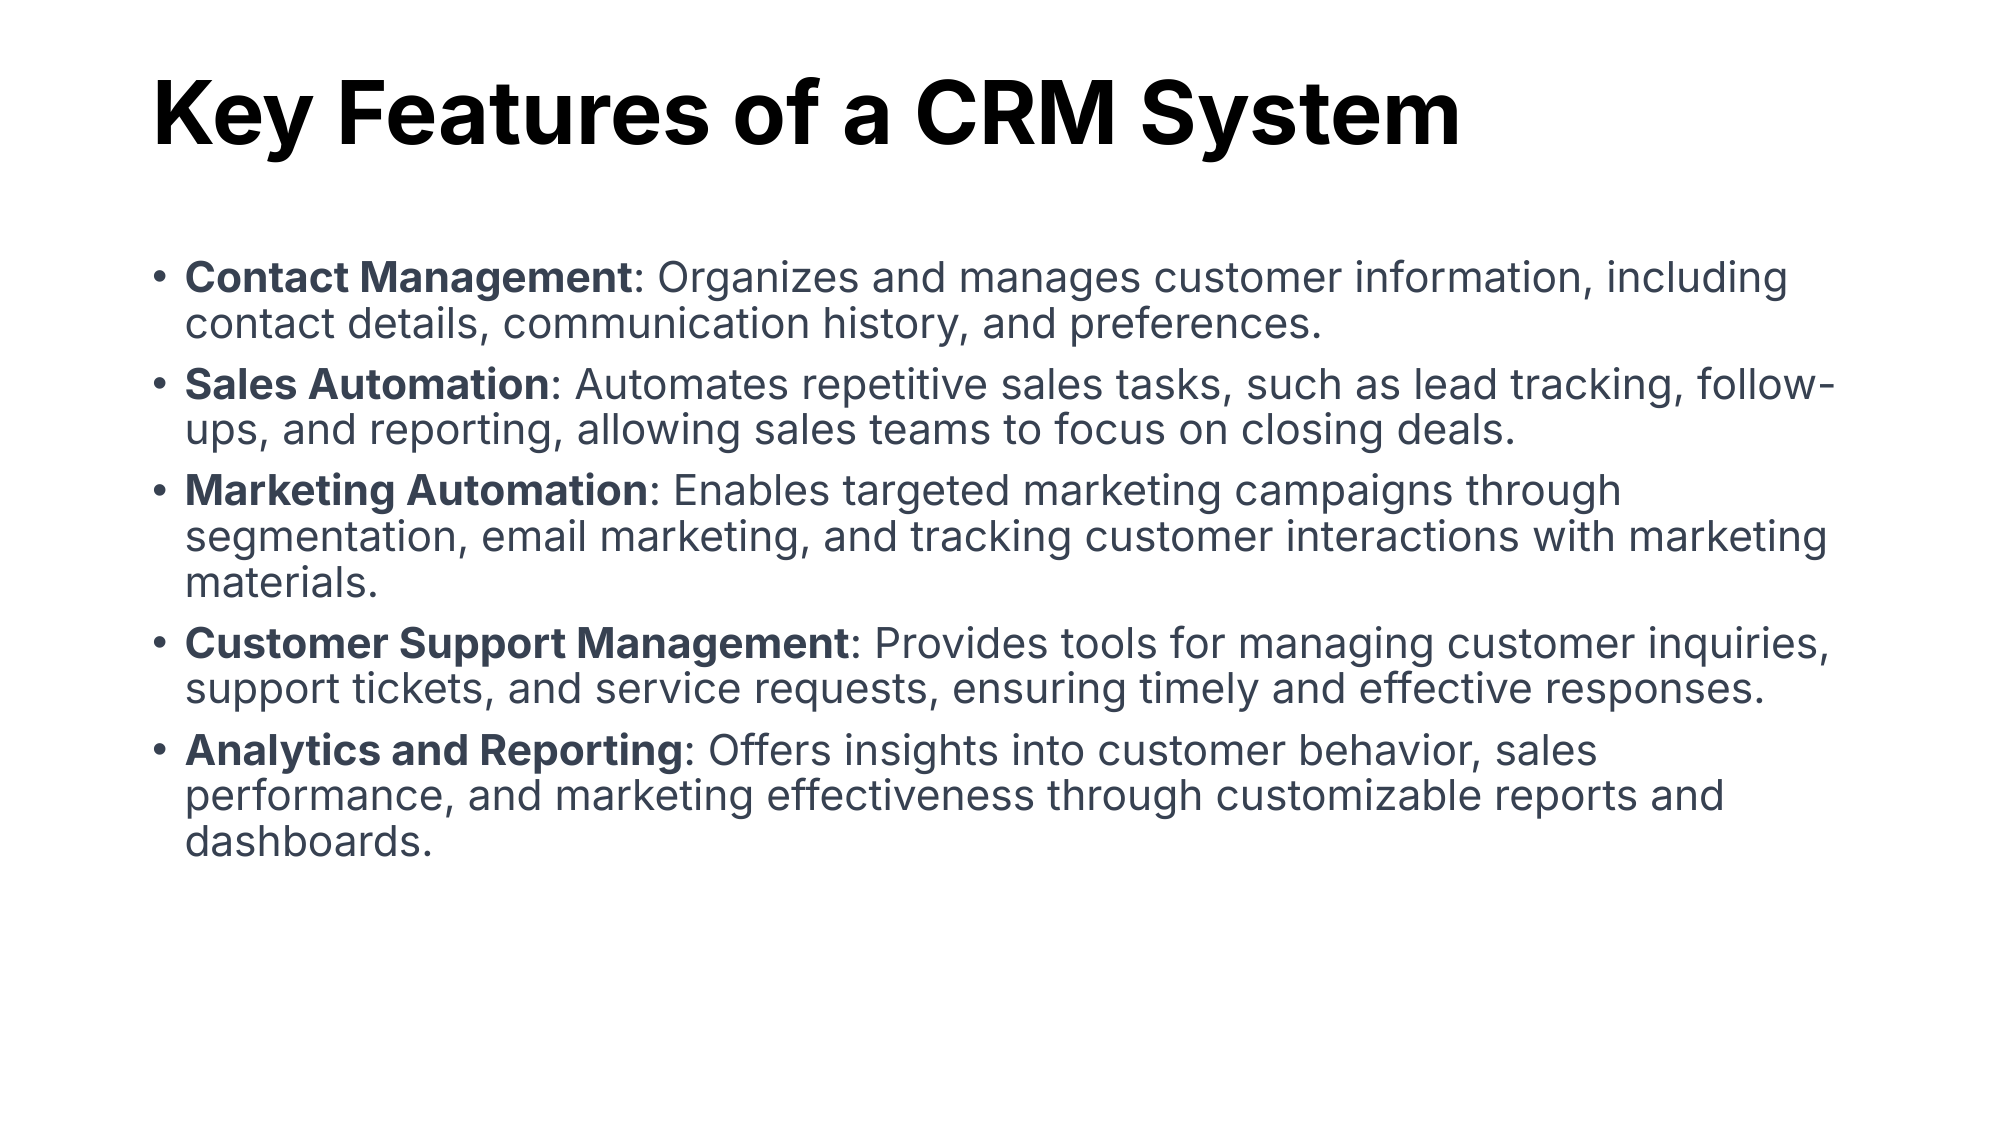

# Key Features of a CRM System
Contact Management: Organizes and manages customer information, including contact details, communication history, and preferences.
Sales Automation: Automates repetitive sales tasks, such as lead tracking, follow-ups, and reporting, allowing sales teams to focus on closing deals.
Marketing Automation: Enables targeted marketing campaigns through segmentation, email marketing, and tracking customer interactions with marketing materials.
Customer Support Management: Provides tools for managing customer inquiries, support tickets, and service requests, ensuring timely and effective responses.
Analytics and Reporting: Offers insights into customer behavior, sales performance, and marketing effectiveness through customizable reports and dashboards.